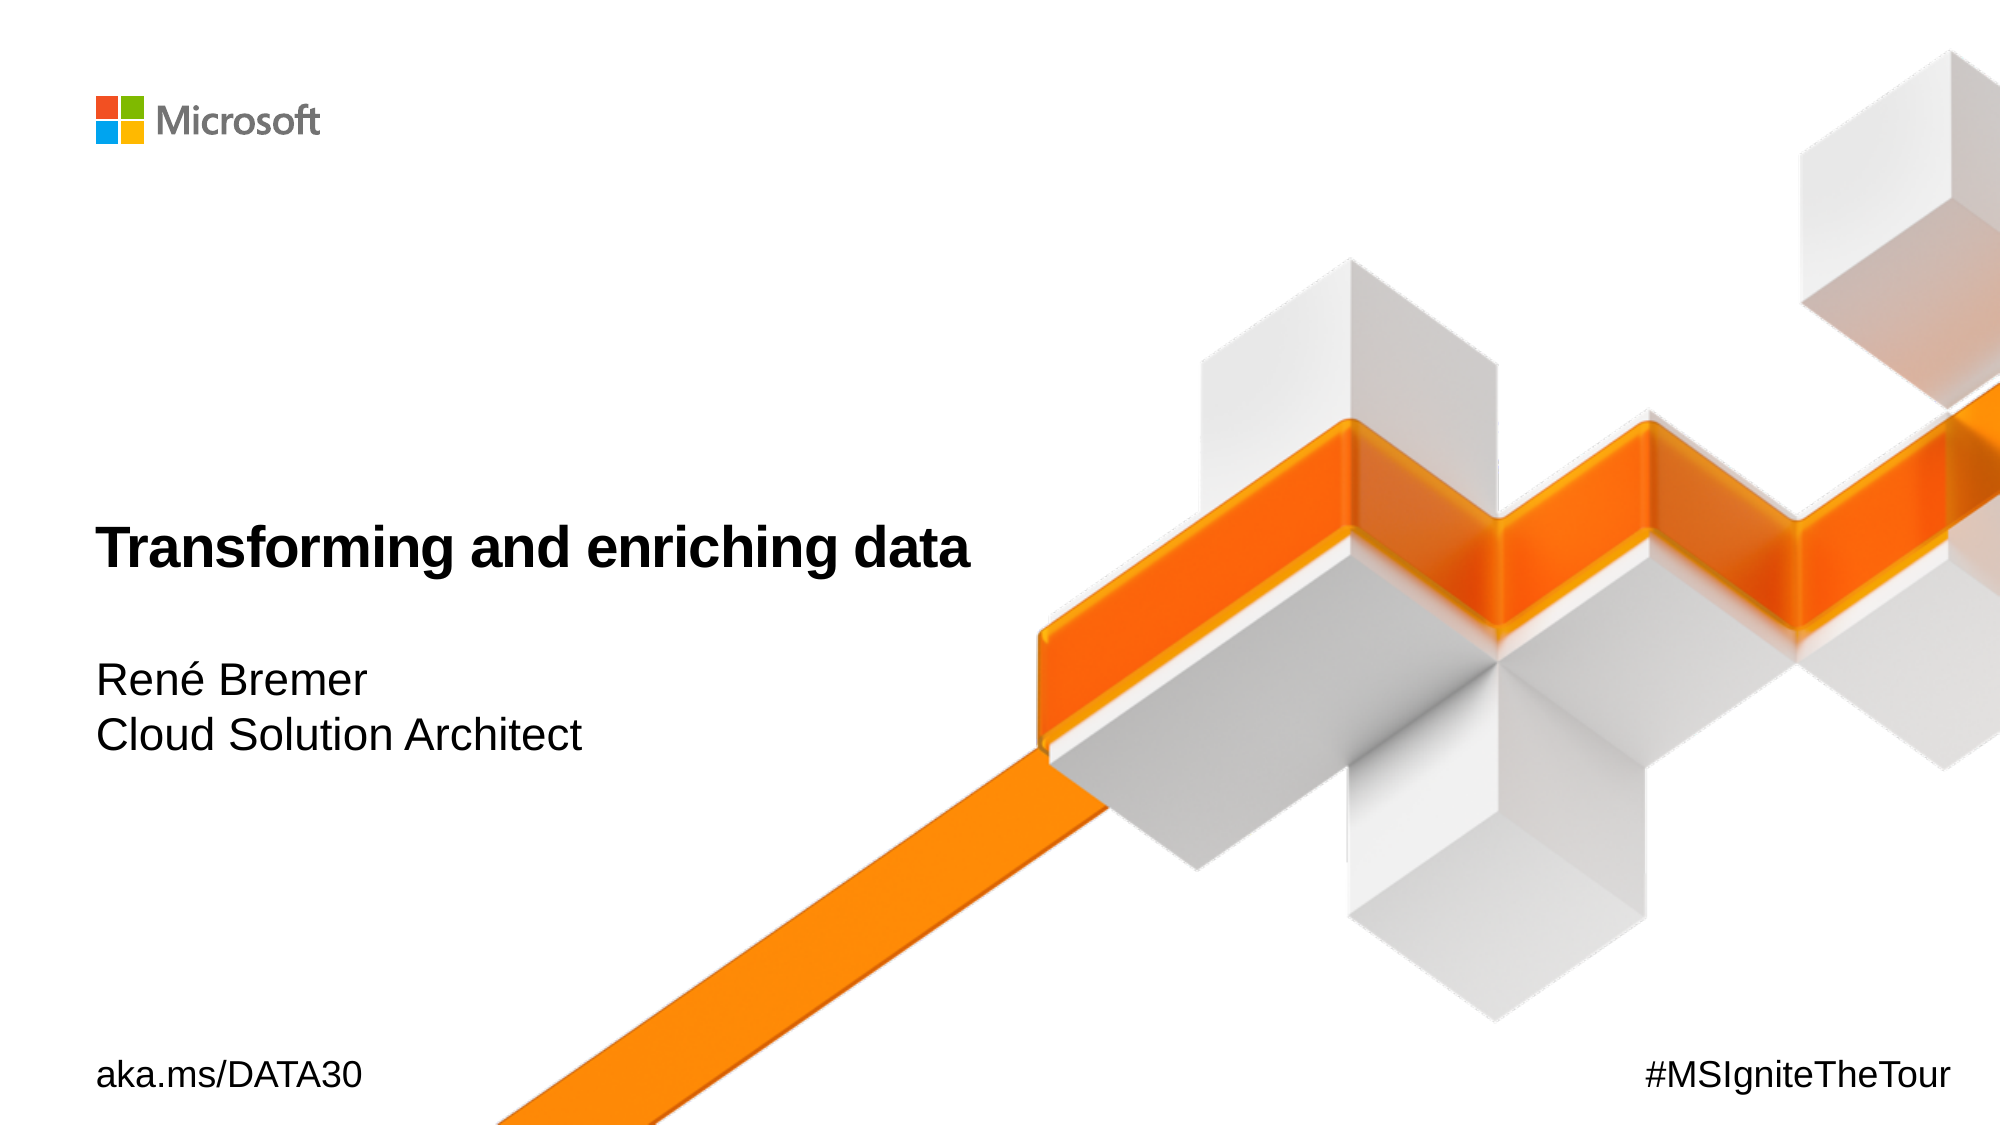

# Transforming and enriching data
René Bremer
Cloud Solution Architect